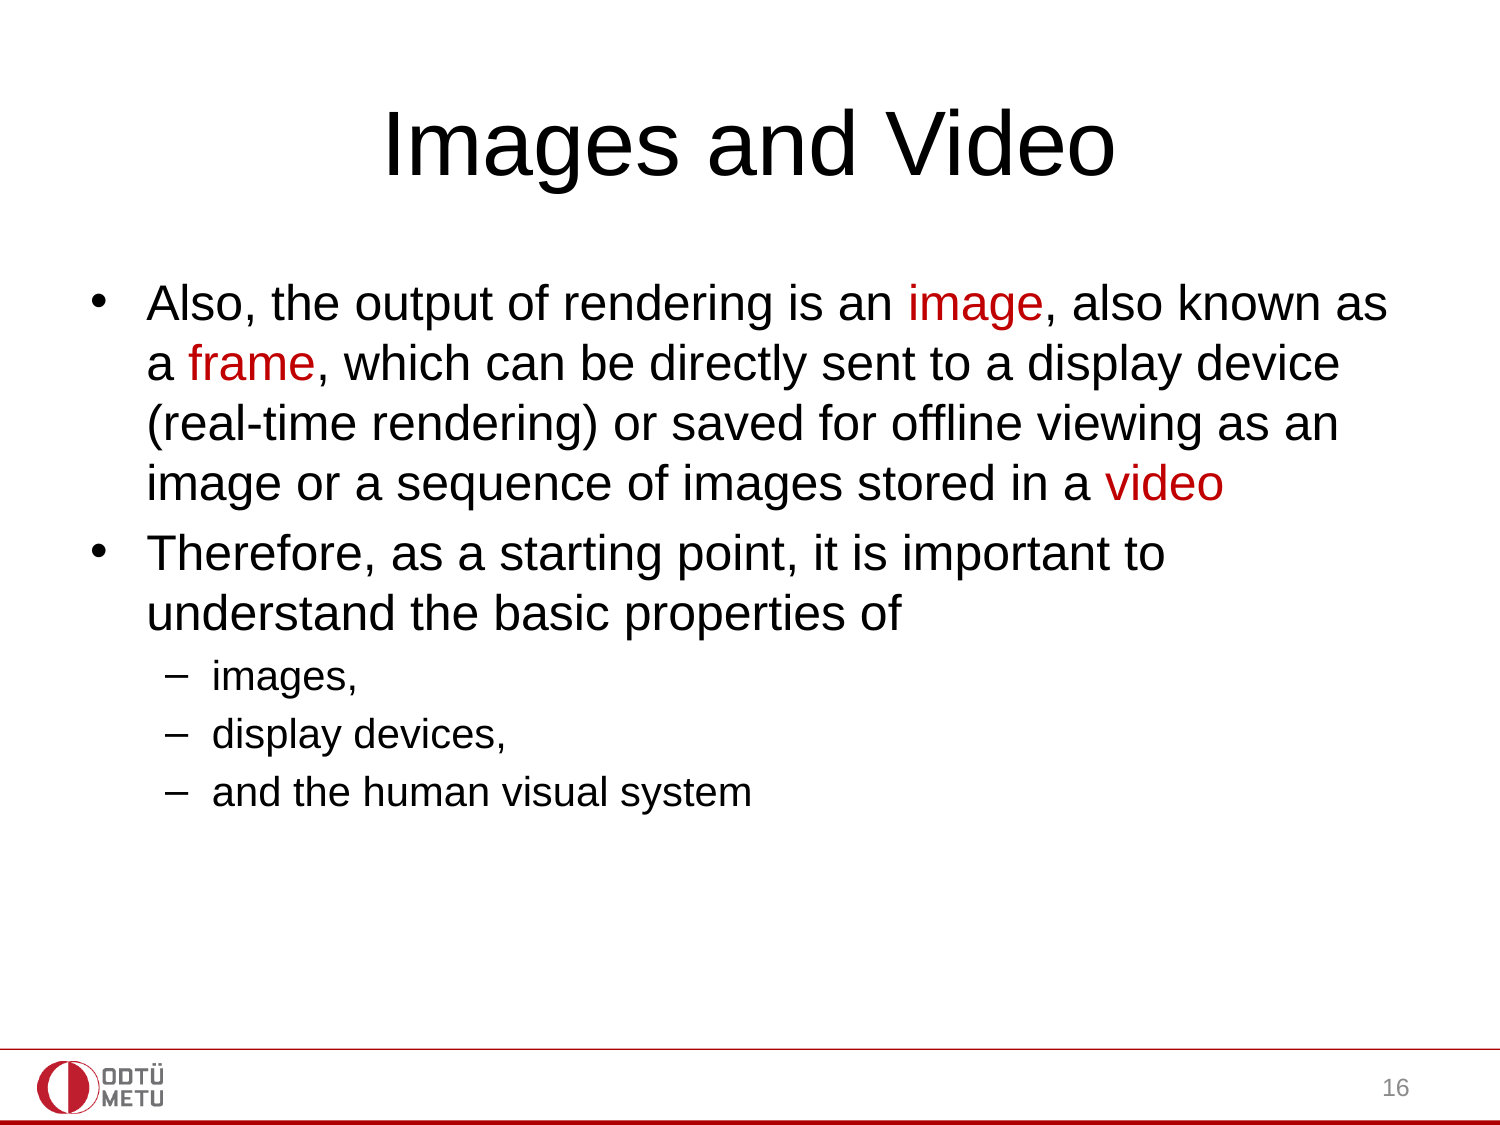

# Images and Video
Also, the output of rendering is an image, also known as a frame, which can be directly sent to a display device (real-time rendering) or saved for offline viewing as an image or a sequence of images stored in a video
Therefore, as a starting point, it is important to understand the basic properties of
images,
display devices,
and the human visual system

16